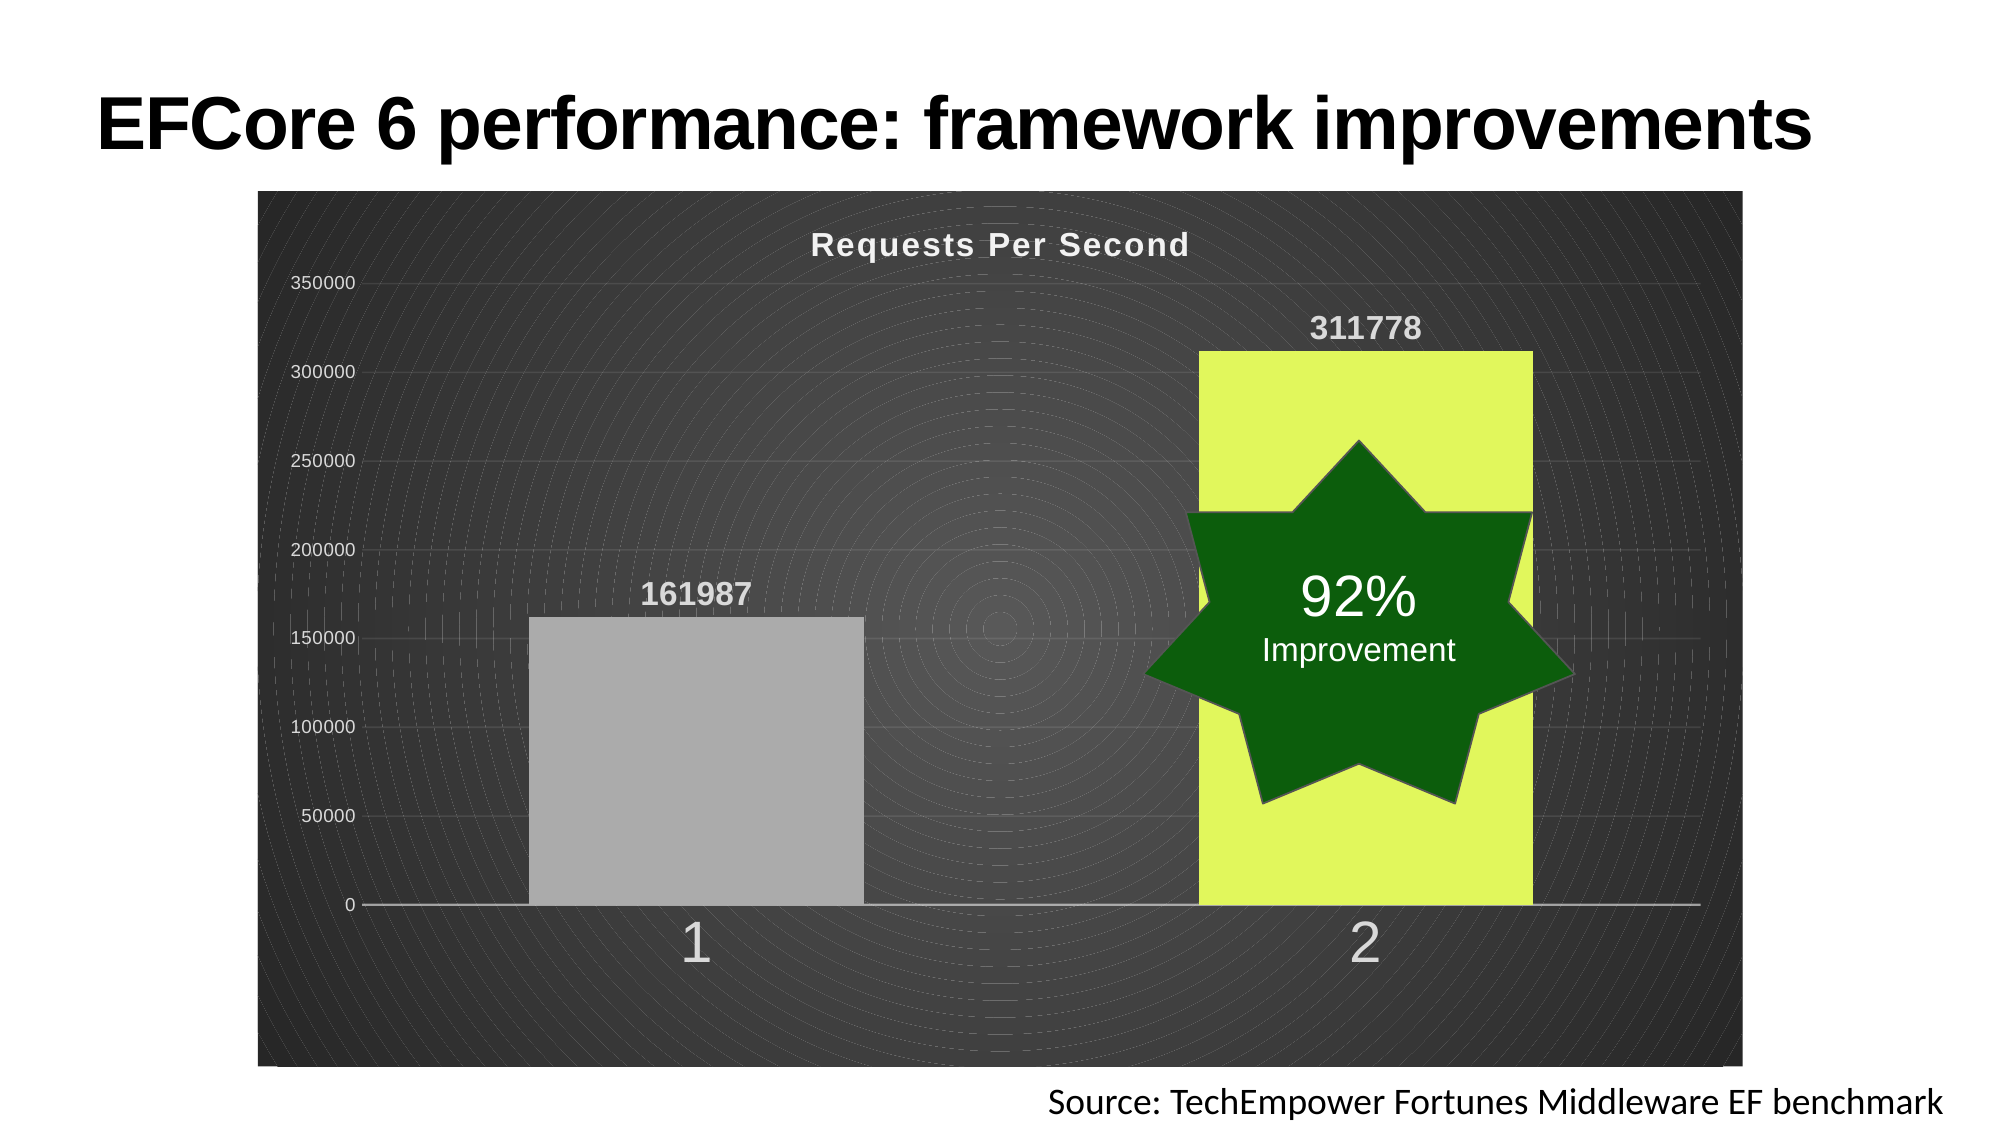

# EFCore 6 performance: framework improvements

### Chart: Requests Per Second

| Category |  |
|---|---|
92% Improvement
Source: TechEmpower Fortunes Middleware EF benchmark